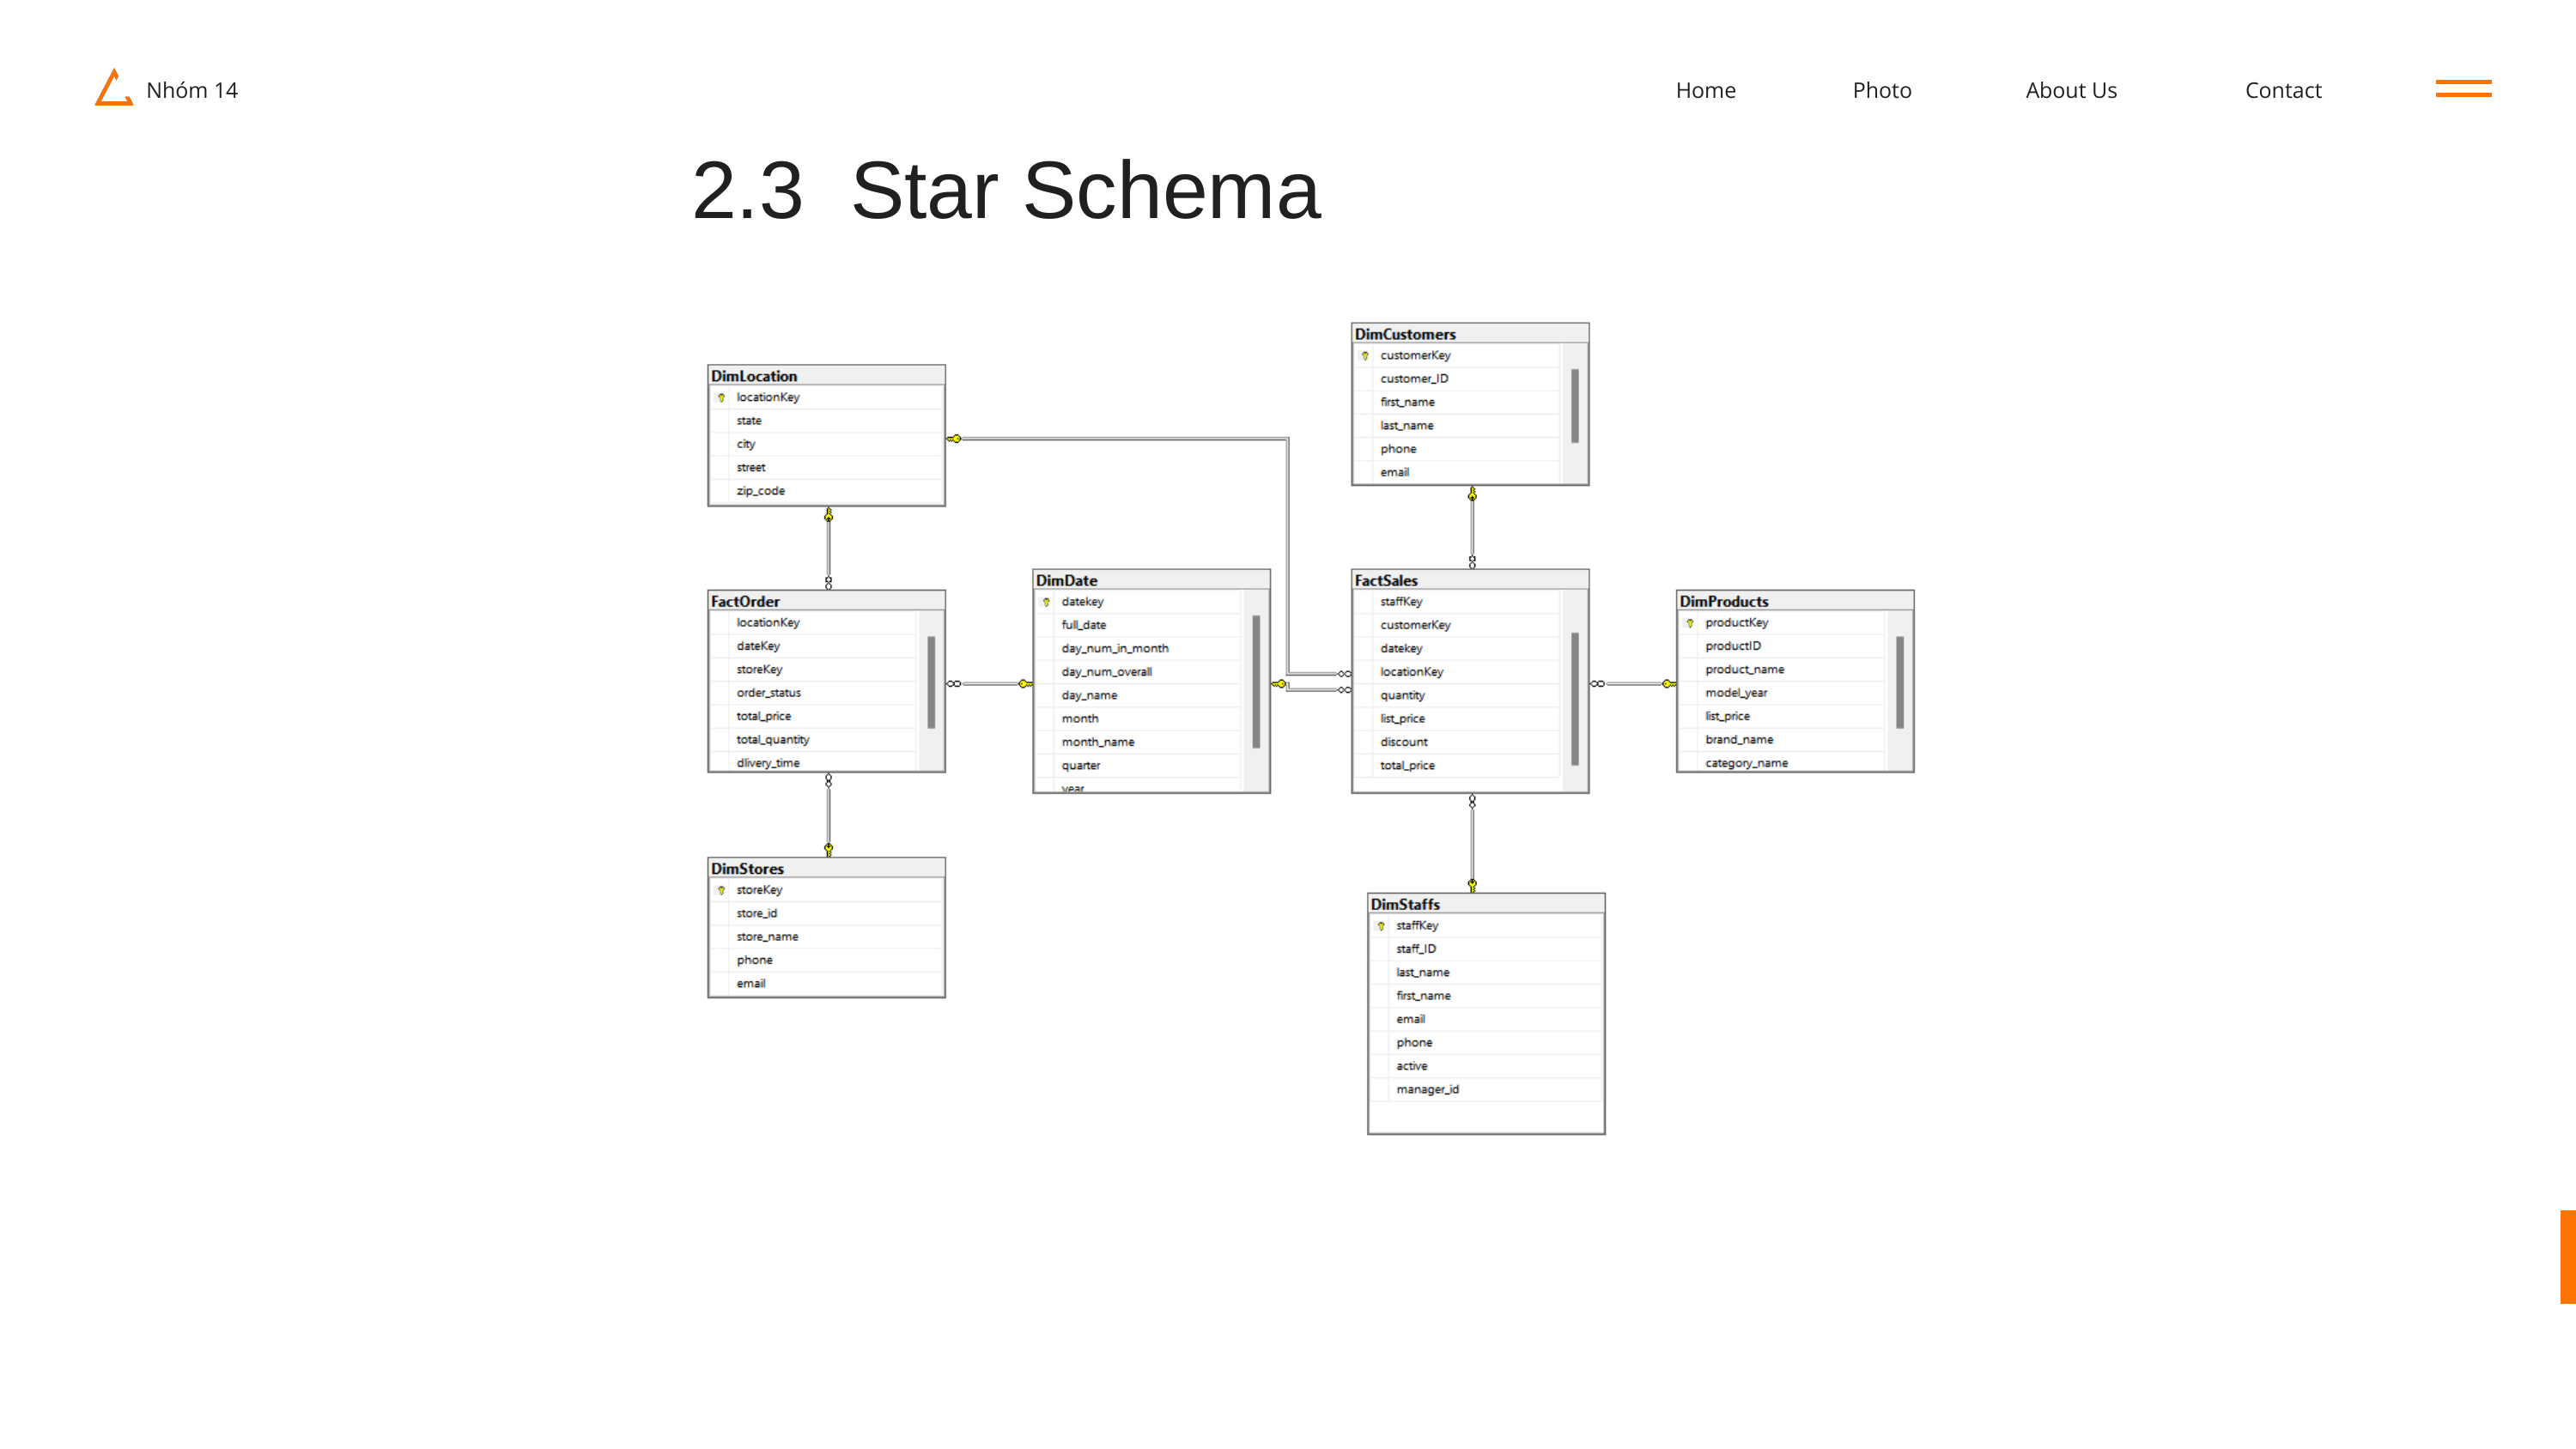

Nhóm 14
Home
Photo
About Us
Contact

2.3  Star Schema